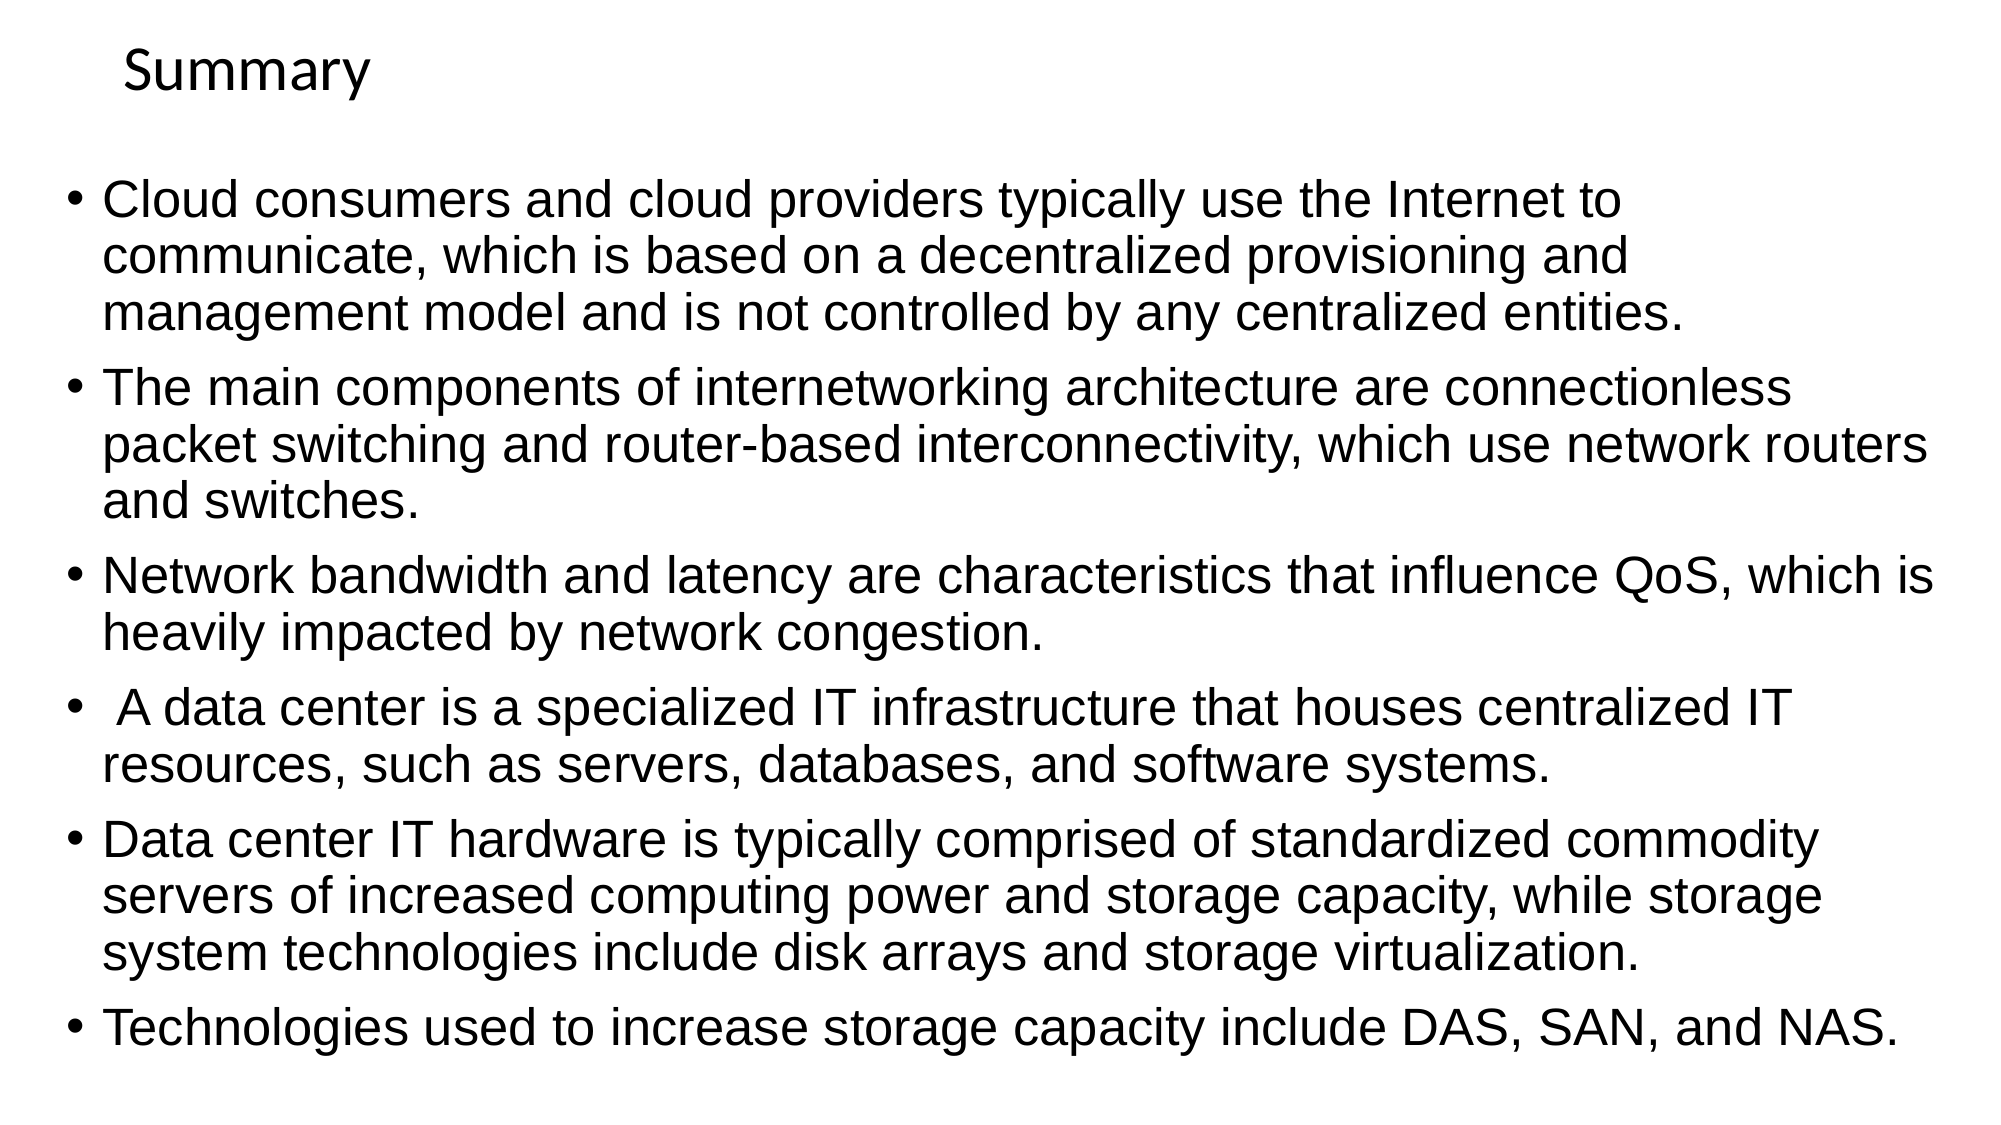

# Summary
Cloud consumers and cloud providers typically use the Internet to communicate, which is based on a decentralized provisioning and management model and is not controlled by any centralized entities.
The main components of internetworking architecture are connectionless packet switching and router-based interconnectivity, which use network routers and switches.
Network bandwidth and latency are characteristics that influence QoS, which is heavily impacted by network congestion.
 A data center is a specialized IT infrastructure that houses centralized IT resources, such as servers, databases, and software systems.
Data center IT hardware is typically comprised of standardized commodity servers of increased computing power and storage capacity, while storage system technologies include disk arrays and storage virtualization.
Technologies used to increase storage capacity include DAS, SAN, and NAS.